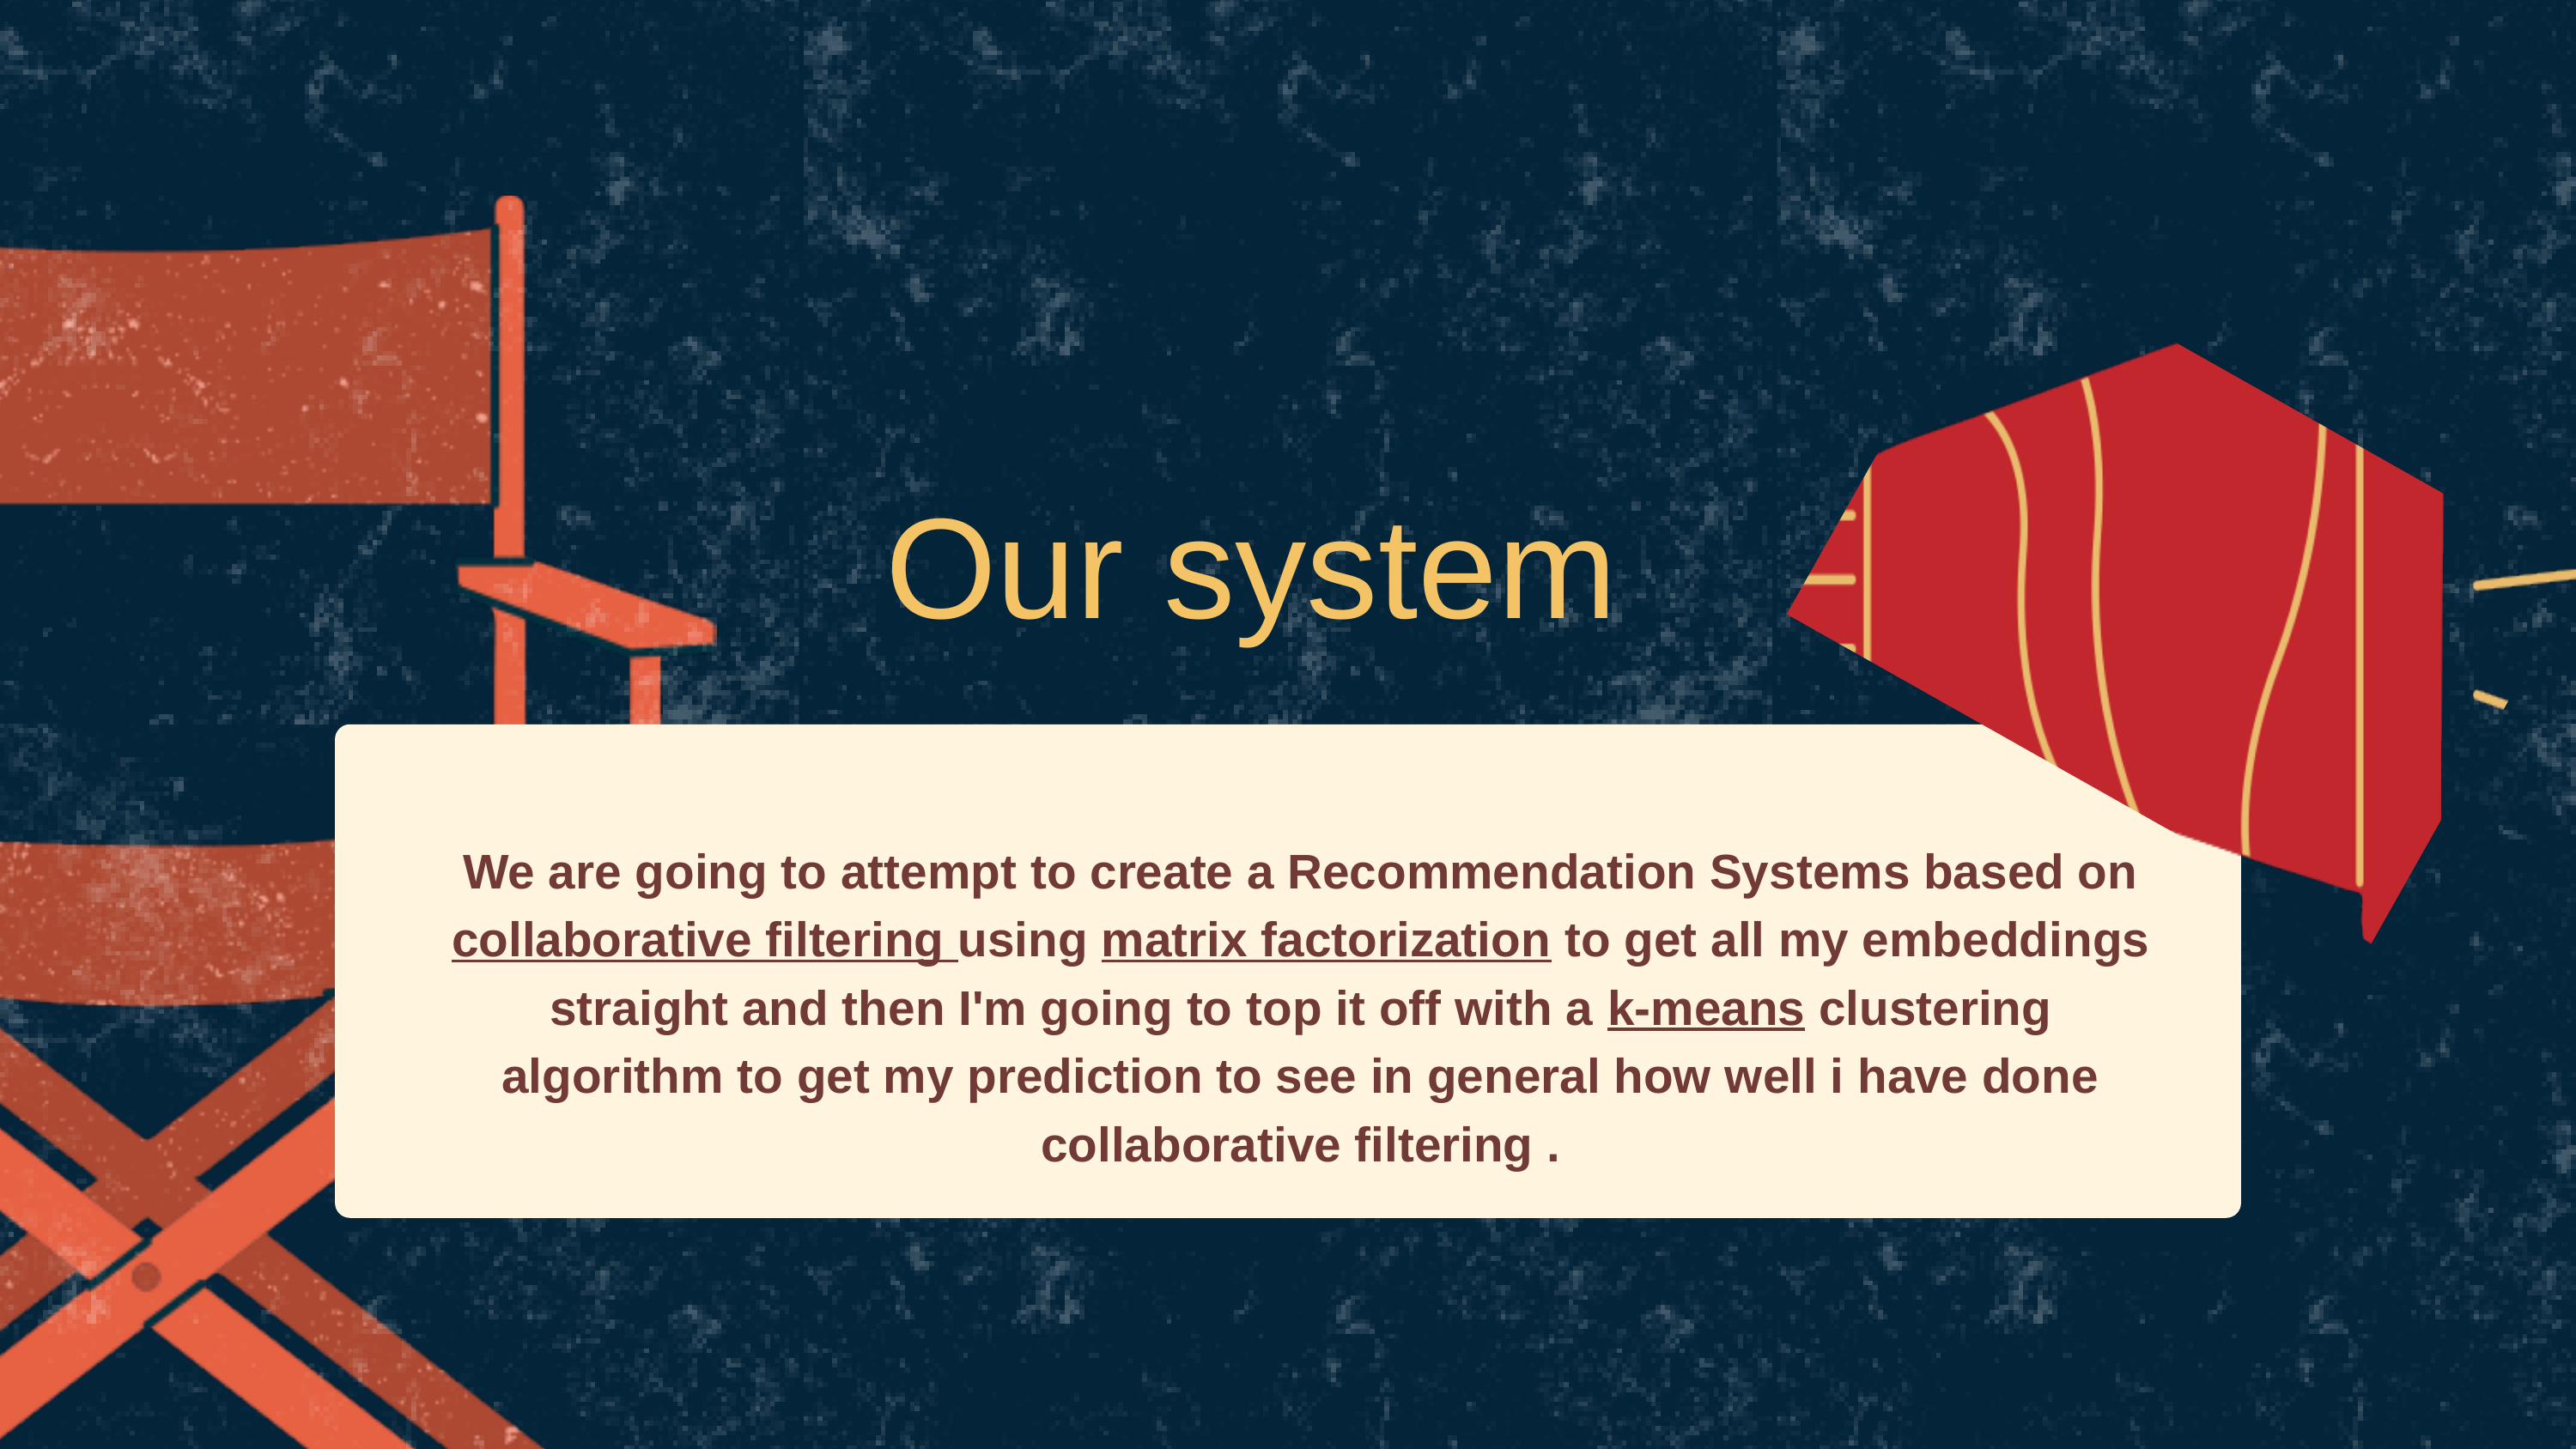

Our system

We are going to attempt to create a Recommendation Systems based on collaborative filtering using matrix factorization to get all my embeddings straight and then I'm going to top it off with a k-means clustering algorithm to get my prediction to see in general how well i have done collaborative filtering .